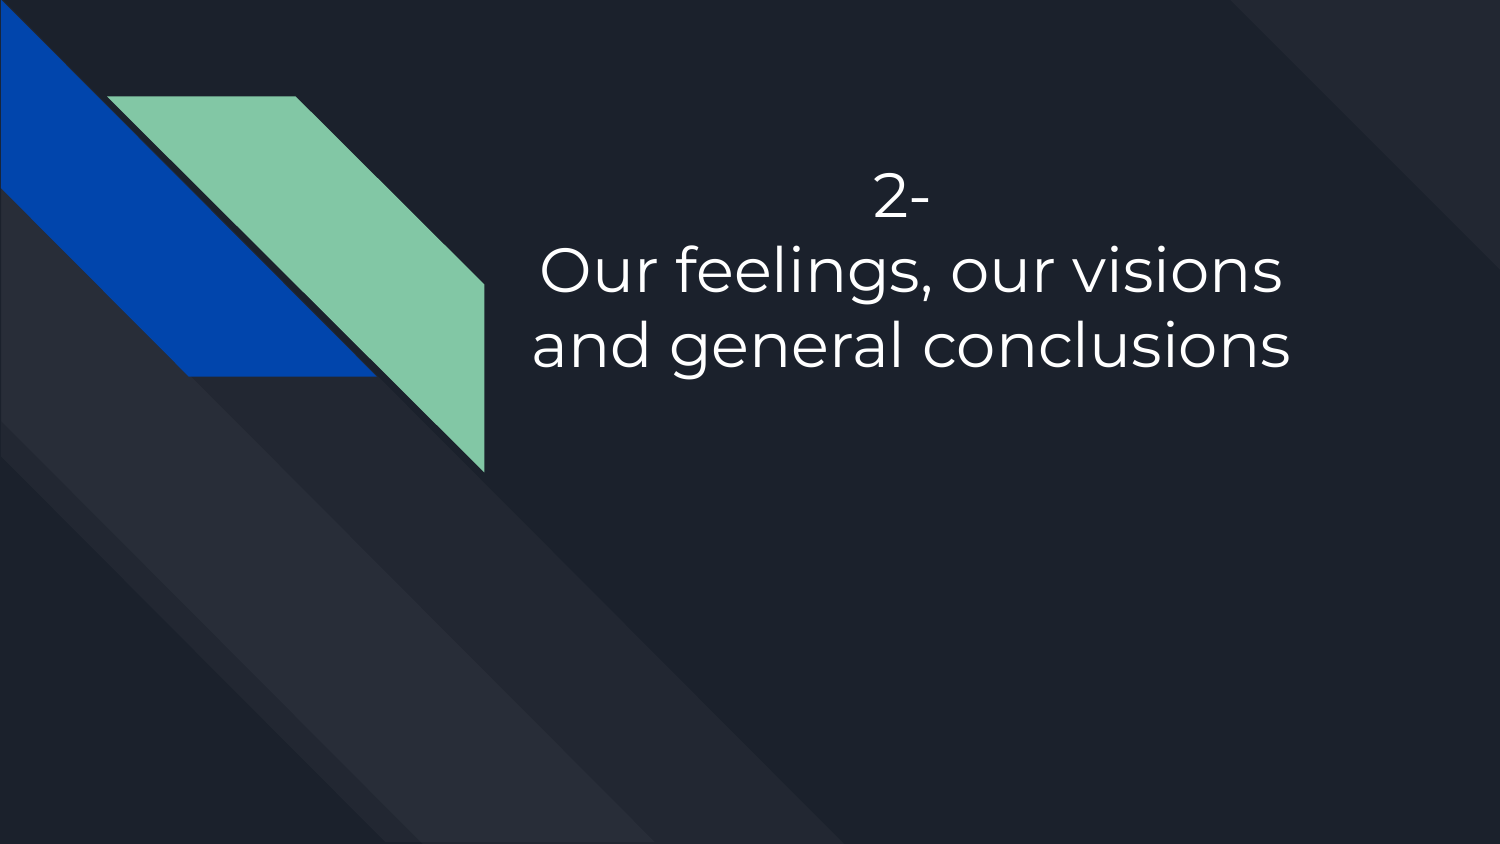

# 2-
Our feelings, our visions and general conclusions